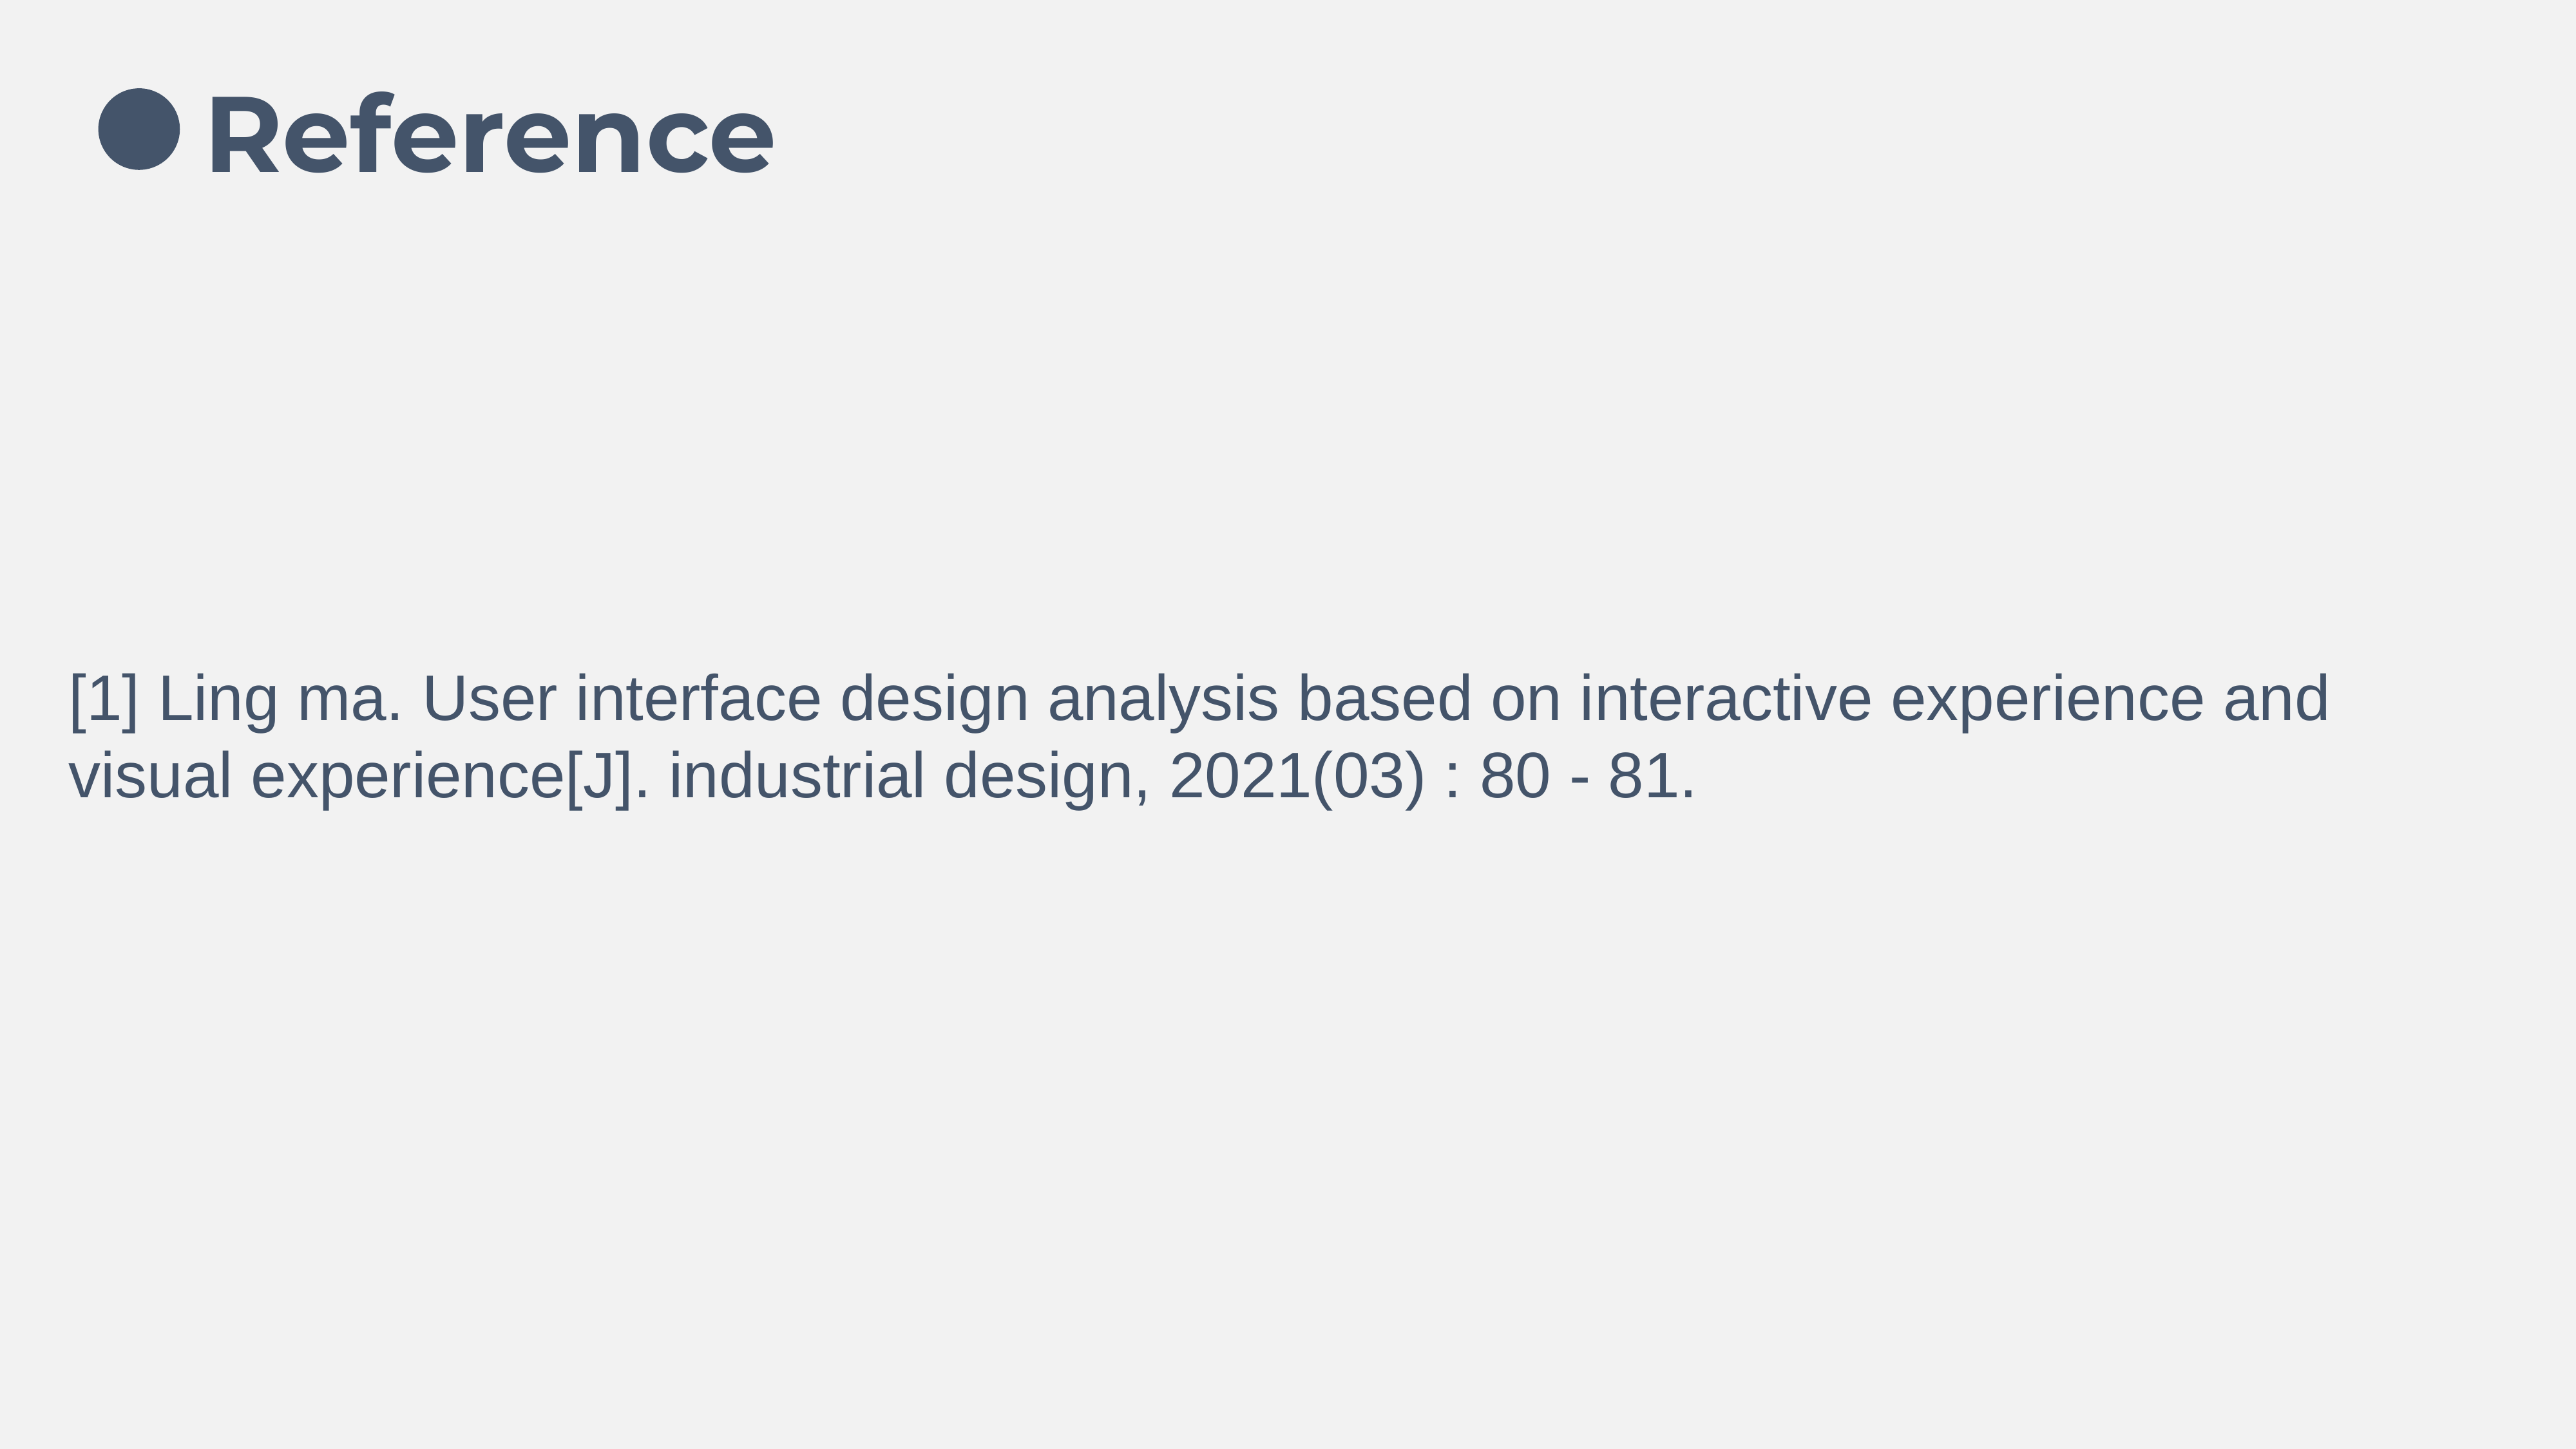

Reference
^^

[1] Ling ma. User interface design analysis based on interactive experience and visual experience[J]. industrial design, 2021(03) : 80 - 81.